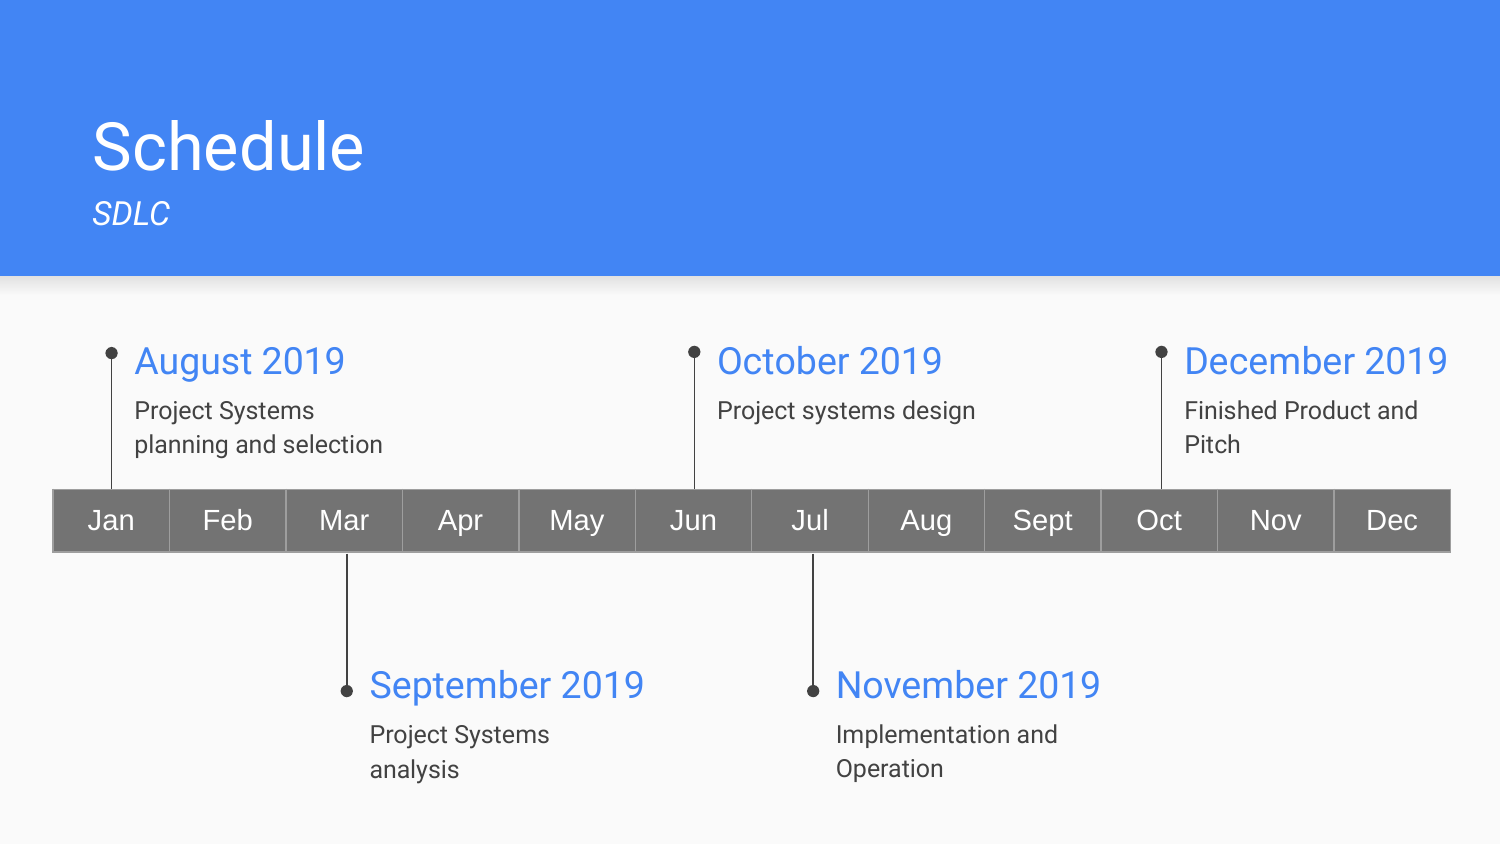

# Schedule
SDLC
August 2019
October 2019
December 2019
Project Systems planning and selection
Project systems design
Finished Product and Pitch
| Jan | Feb | Mar | Apr | May | Jun | Jul | Aug | Sept | Oct | Nov | Dec |
| --- | --- | --- | --- | --- | --- | --- | --- | --- | --- | --- | --- |
November 2019
September 2019
Implementation and Operation
Project Systems analysis